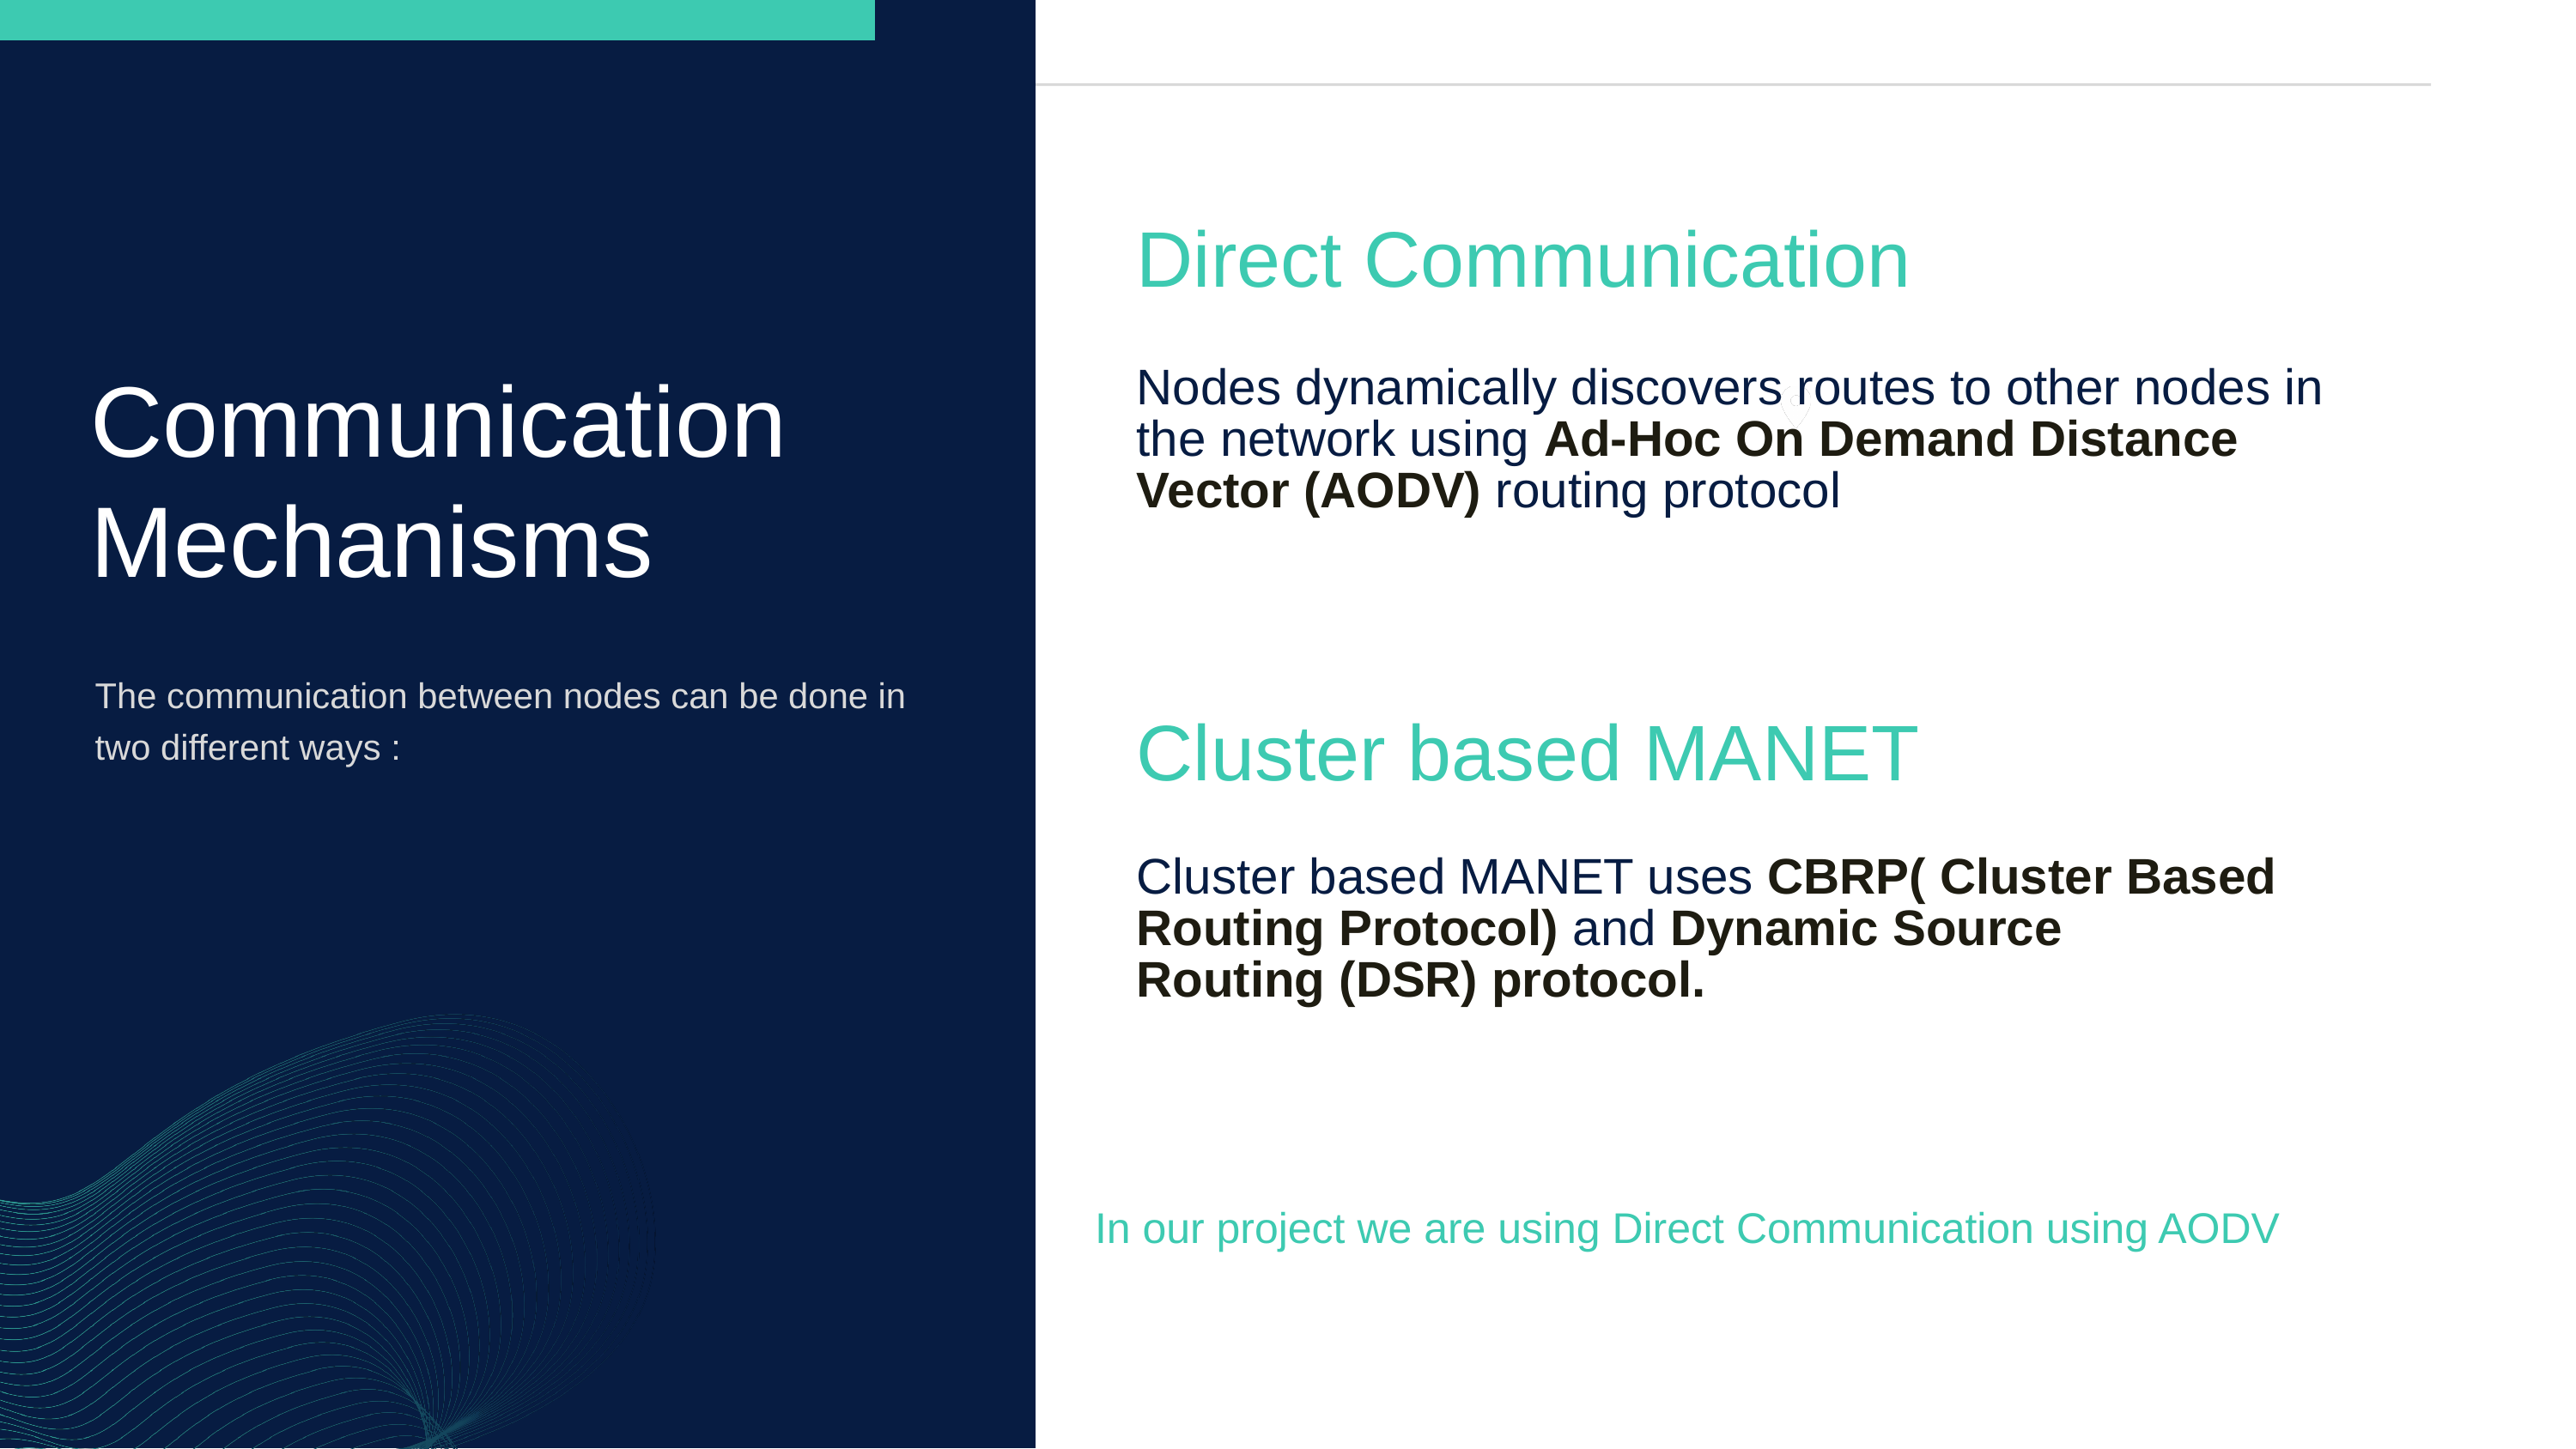

Direct Communication
Communication Mechanisms
Nodes dynamically discovers routes to other nodes in the network using Ad-Hoc On Demand Distance Vector (AODV) routing protocol

The communication between nodes can be done in two different ways :
Cluster based MANET
Cluster based MANET uses CBRP( Cluster Based Routing Protocol) and Dynamic Source Routing (DSR) protocol.

In our project we are using Direct Communication using AODV